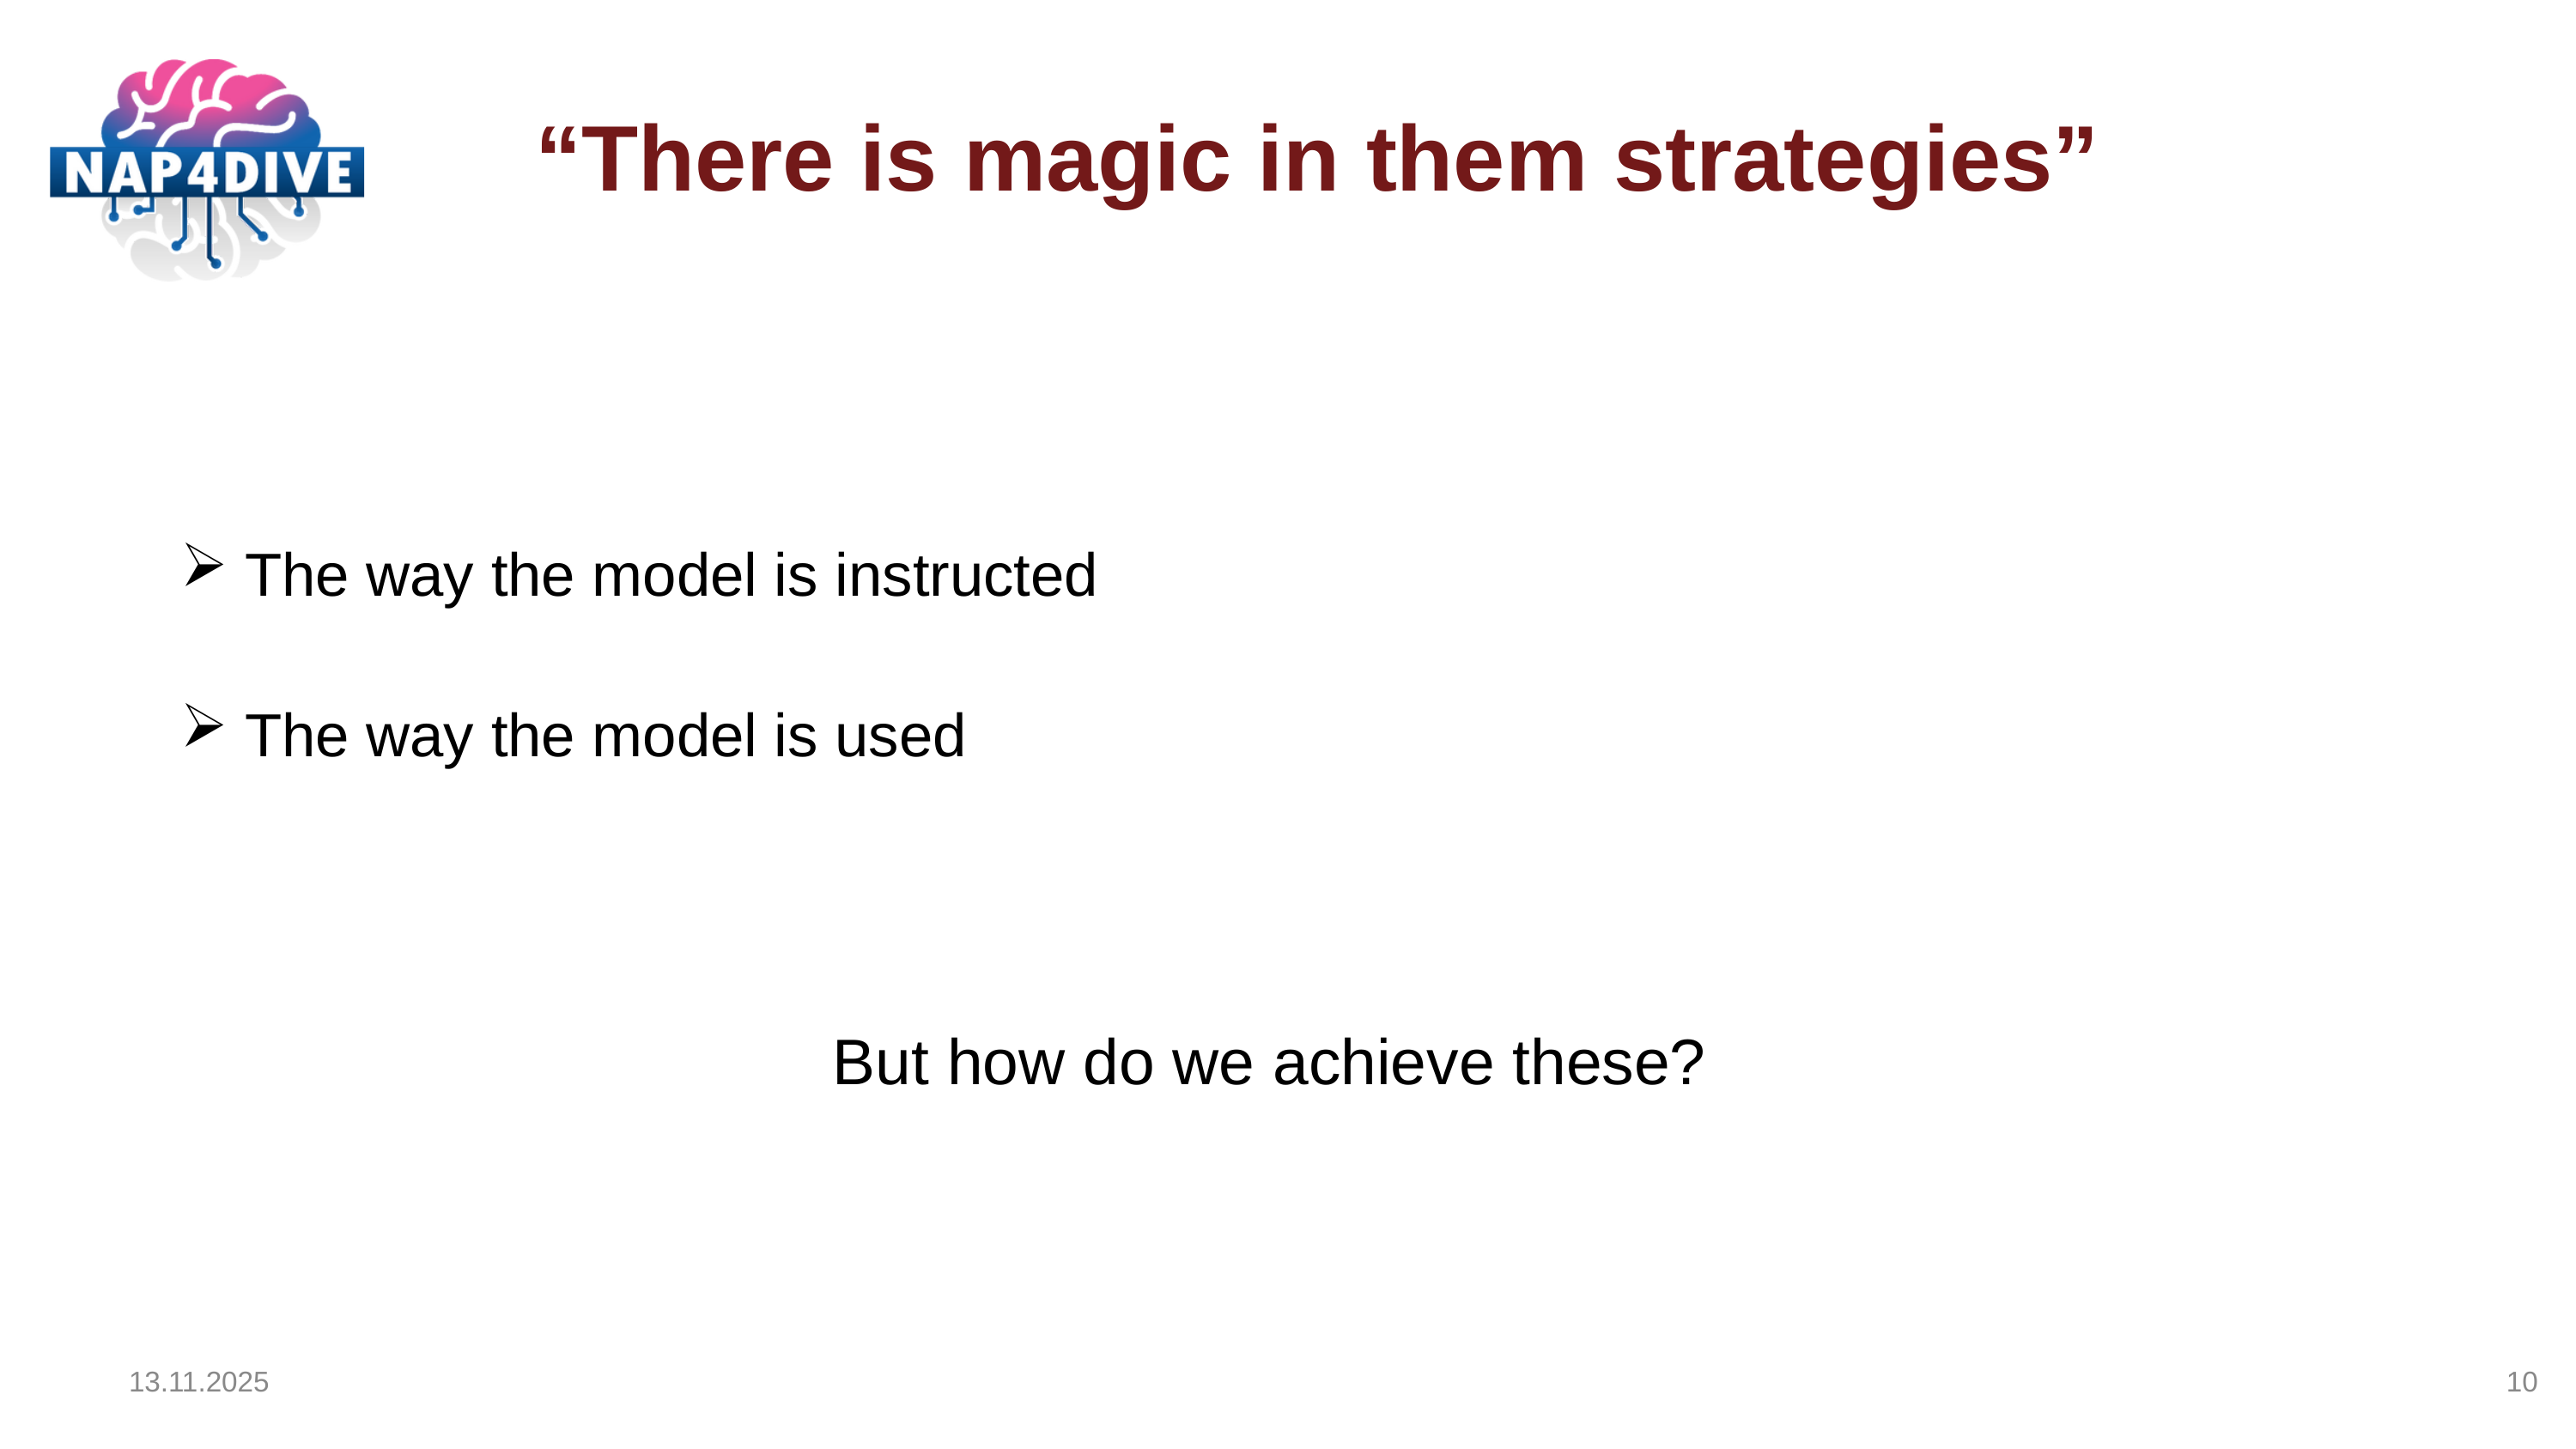

“There is magic in them strategies”
The way the model is instructed
The way the model is used
But how do we achieve these?

13.11.2025

10